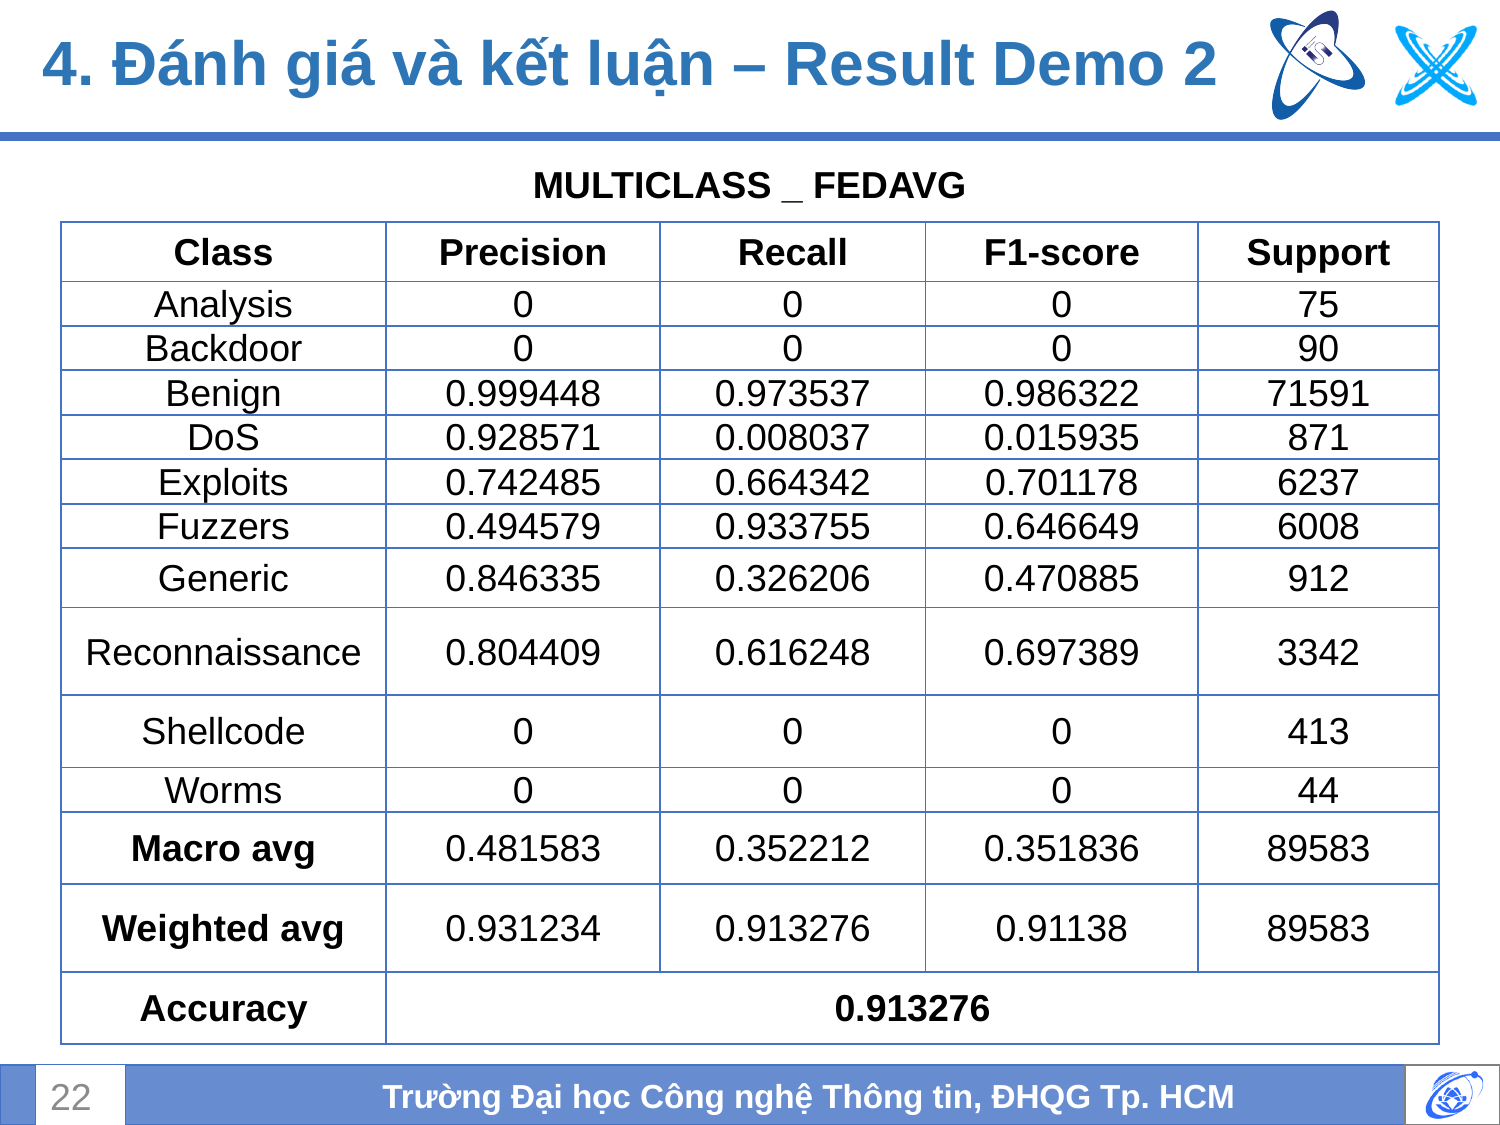

# 4. Đánh giá và kết luận – Result Demo 2
MULTICLASS _ FEDAVG
| Class | Precision | Recall | F1-score | Support |
| --- | --- | --- | --- | --- |
| Analysis | 0 | 0 | 0 | 75 |
| Backdoor | 0 | 0 | 0 | 90 |
| Benign | 0.999448 | 0.973537 | 0.986322 | 71591 |
| DoS | 0.928571 | 0.008037 | 0.015935 | 871 |
| Exploits | 0.742485 | 0.664342 | 0.701178 | 6237 |
| Fuzzers | 0.494579 | 0.933755 | 0.646649 | 6008 |
| Generic | 0.846335 | 0.326206 | 0.470885 | 912 |
| Reconnaissance | 0.804409 | 0.616248 | 0.697389 | 3342 |
| Shellcode | 0 | 0 | 0 | 413 |
| Worms | 0 | 0 | 0 | 44 |
| Macro avg | 0.481583 | 0.352212 | 0.351836 | 89583 |
| Weighted avg | 0.931234 | 0.913276 | 0.91138 | 89583 |
| Accuracy | 0.913276 |  |  |  |
22